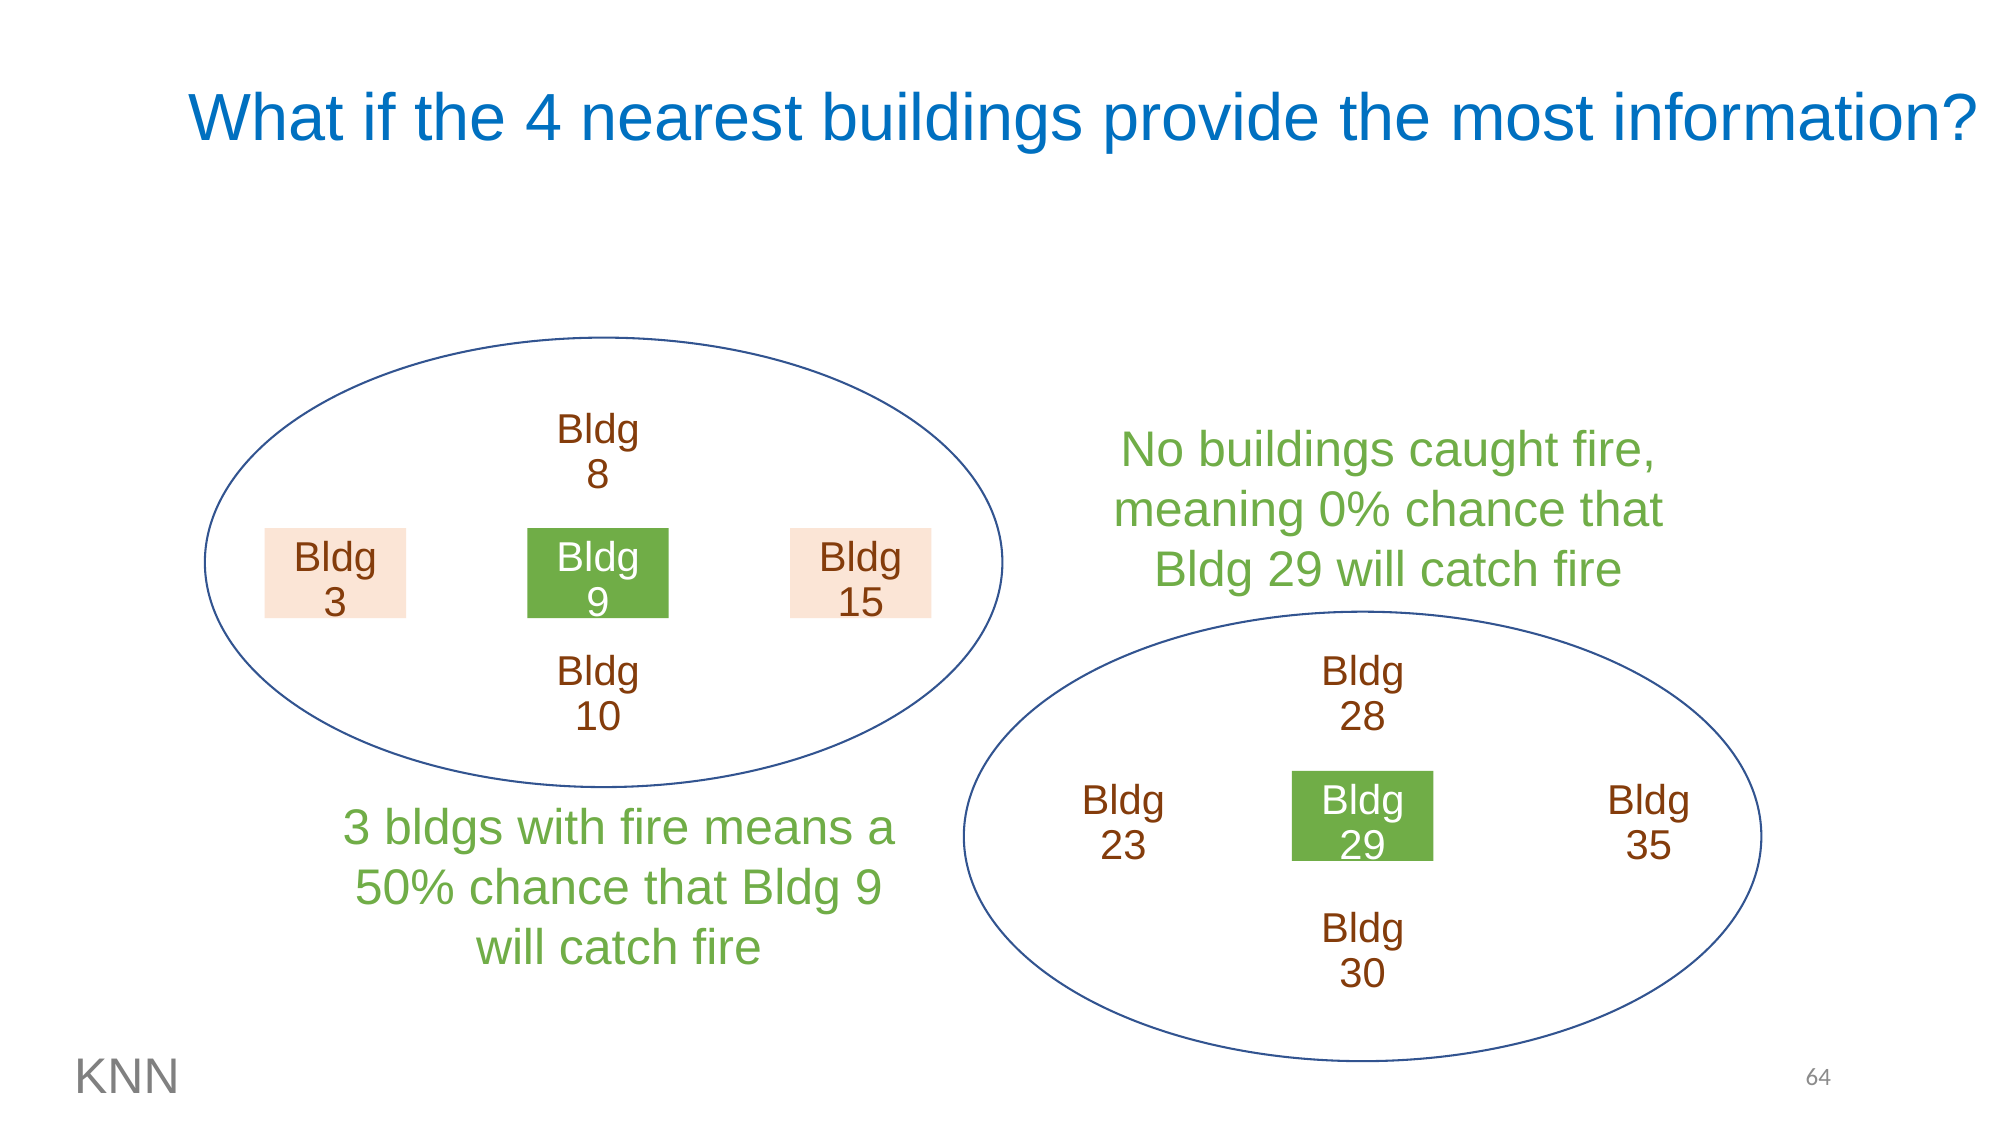

What if the 4 nearest buildings provide the most information?

Bldg 8
No buildings caught fire, meaning 0% chance that Bldg 29 will catch fire
Bldg 3
Bldg 9
Bldg 15

Bldg 10
Bldg 28
Bldg 23
Bldg 29
Bldg 35
3 bldgs with fire means a 50% chance that Bldg 9 will catch fire
Bldg 30
OLS
KNN
64